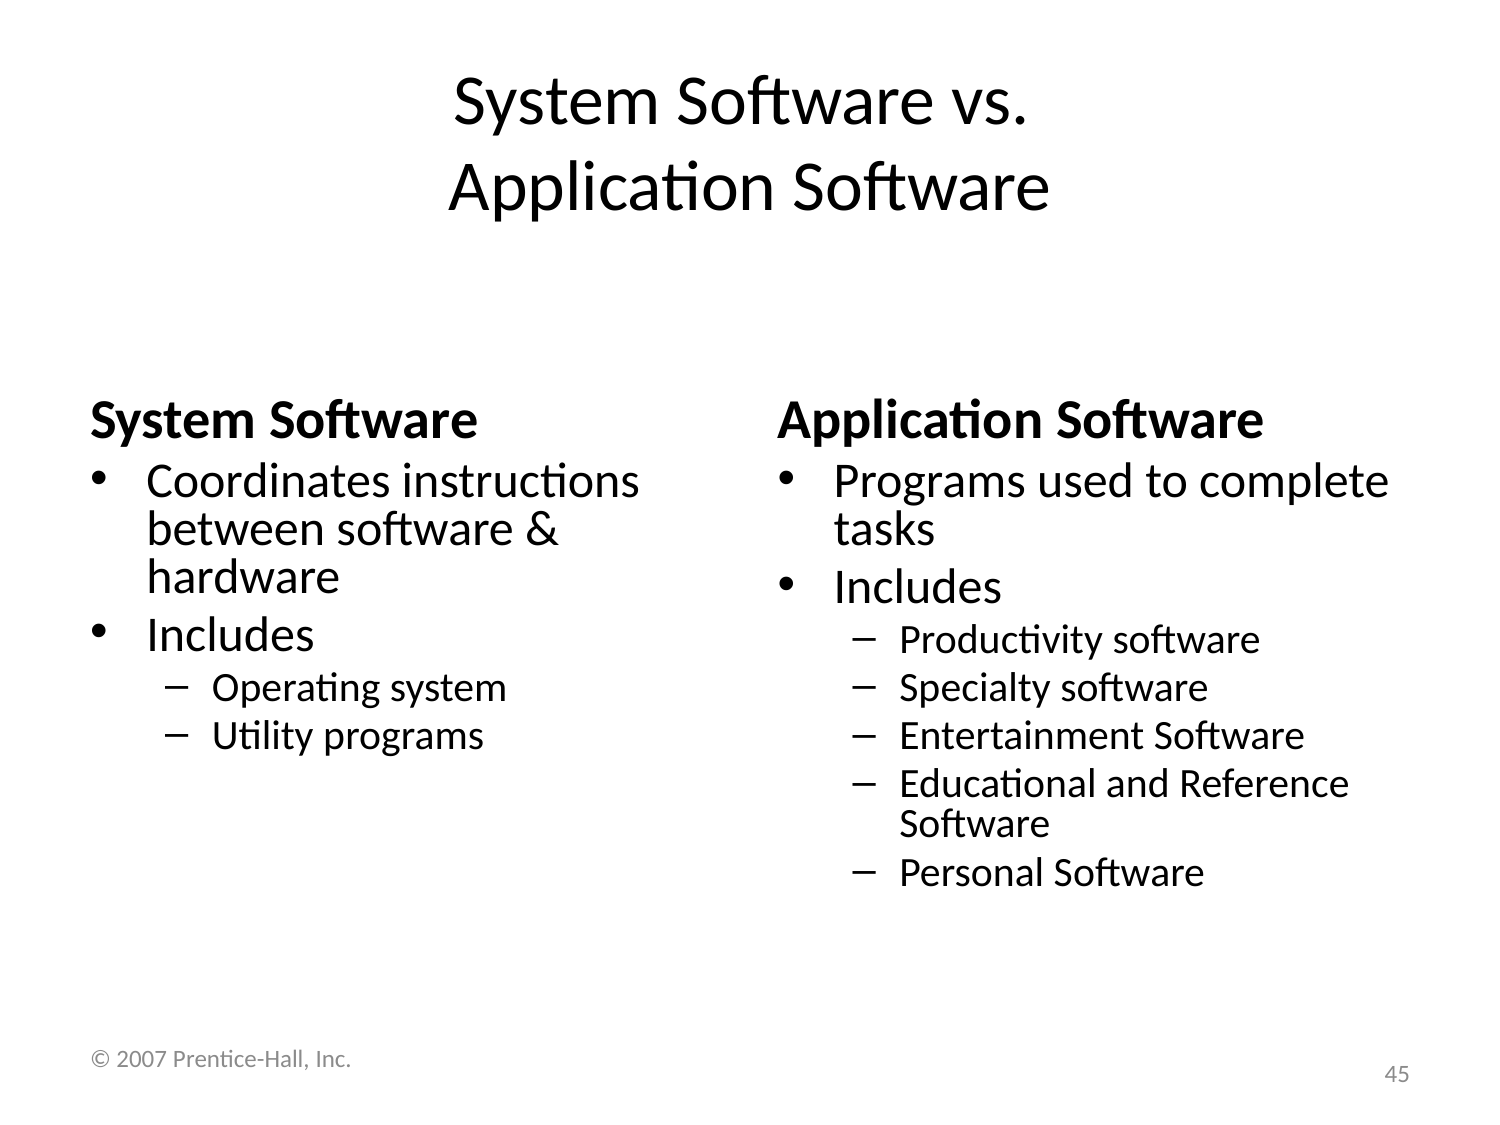

# System Software vs. Application Software
System Software
Coordinates instructions between software & hardware
Includes
Operating system
Utility programs
Application Software
Programs used to complete tasks
Includes
Productivity software
Specialty software
Entertainment Software
Educational and Reference Software
Personal Software
© 2007 Prentice-Hall, Inc.

45